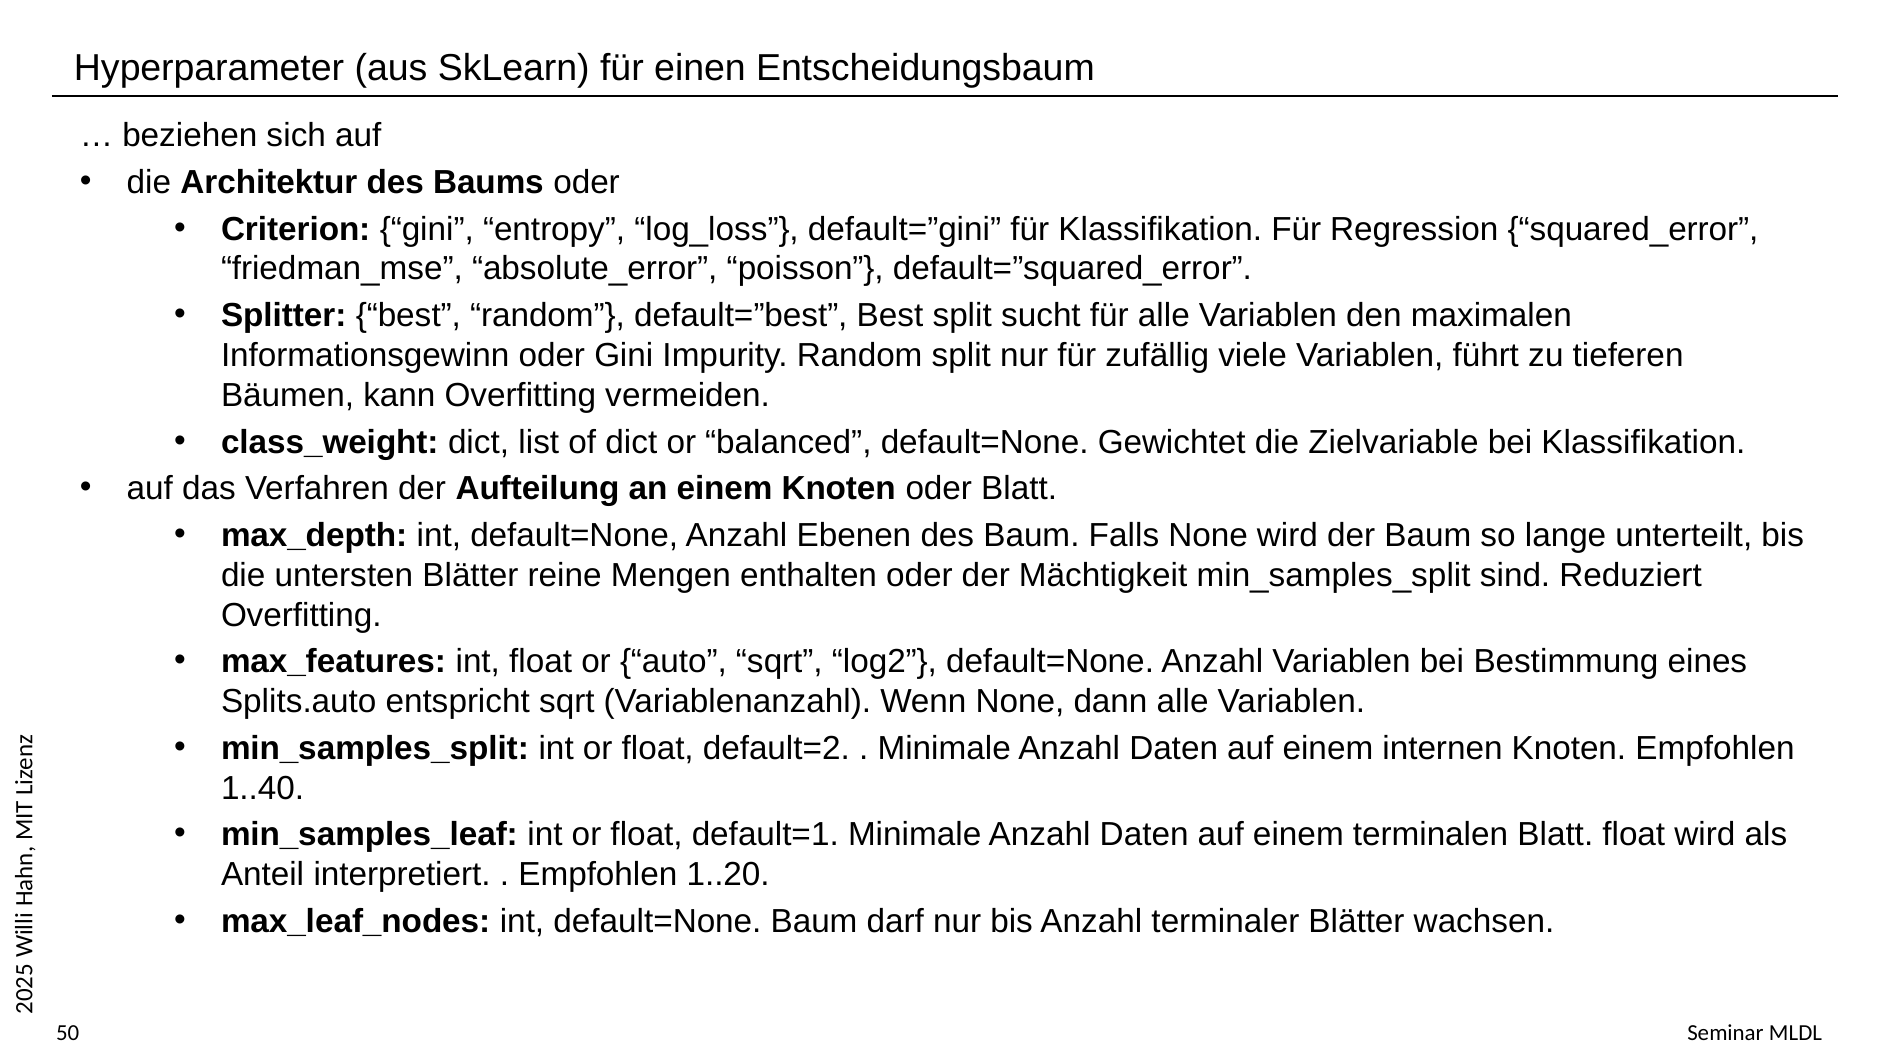

Hyperparameter (aus SkLearn) für einen Entscheidungsbaum
… beziehen sich auf
die Architektur des Baums oder
Criterion: {“gini”, “entropy”, “log_loss”}, default=”gini” für Klassifikation. Für Regression {“squared_error”, “friedman_mse”, “absolute_error”, “poisson”}, default=”squared_error”.
Splitter: {“best”, “random”}, default=”best”, Best split sucht für alle Variablen den maximalen Informationsgewinn oder Gini Impurity. Random split nur für zufällig viele Variablen, führt zu tieferen Bäumen, kann Overfitting vermeiden.
class_weight: dict, list of dict or “balanced”, default=None. Gewichtet die Zielvariable bei Klassifikation.
auf das Verfahren der Aufteilung an einem Knoten oder Blatt.
max_depth: int, default=None, Anzahl Ebenen des Baum. Falls None wird der Baum so lange unterteilt, bis die untersten Blätter reine Mengen enthalten oder der Mächtigkeit min_samples_split sind. Reduziert Overfitting.
max_features: int, float or {“auto”, “sqrt”, “log2”}, default=None. Anzahl Variablen bei Bestimmung eines Splits.auto entspricht sqrt (Variablenanzahl). Wenn None, dann alle Variablen.
min_samples_split: int or float, default=2. . Minimale Anzahl Daten auf einem internen Knoten. Empfohlen 1..40.
min_samples_leaf: int or float, default=1. Minimale Anzahl Daten auf einem terminalen Blatt. float wird als Anteil interpretiert. . Empfohlen 1..20.
max_leaf_nodes: int, default=None. Baum darf nur bis Anzahl terminaler Blätter wachsen.